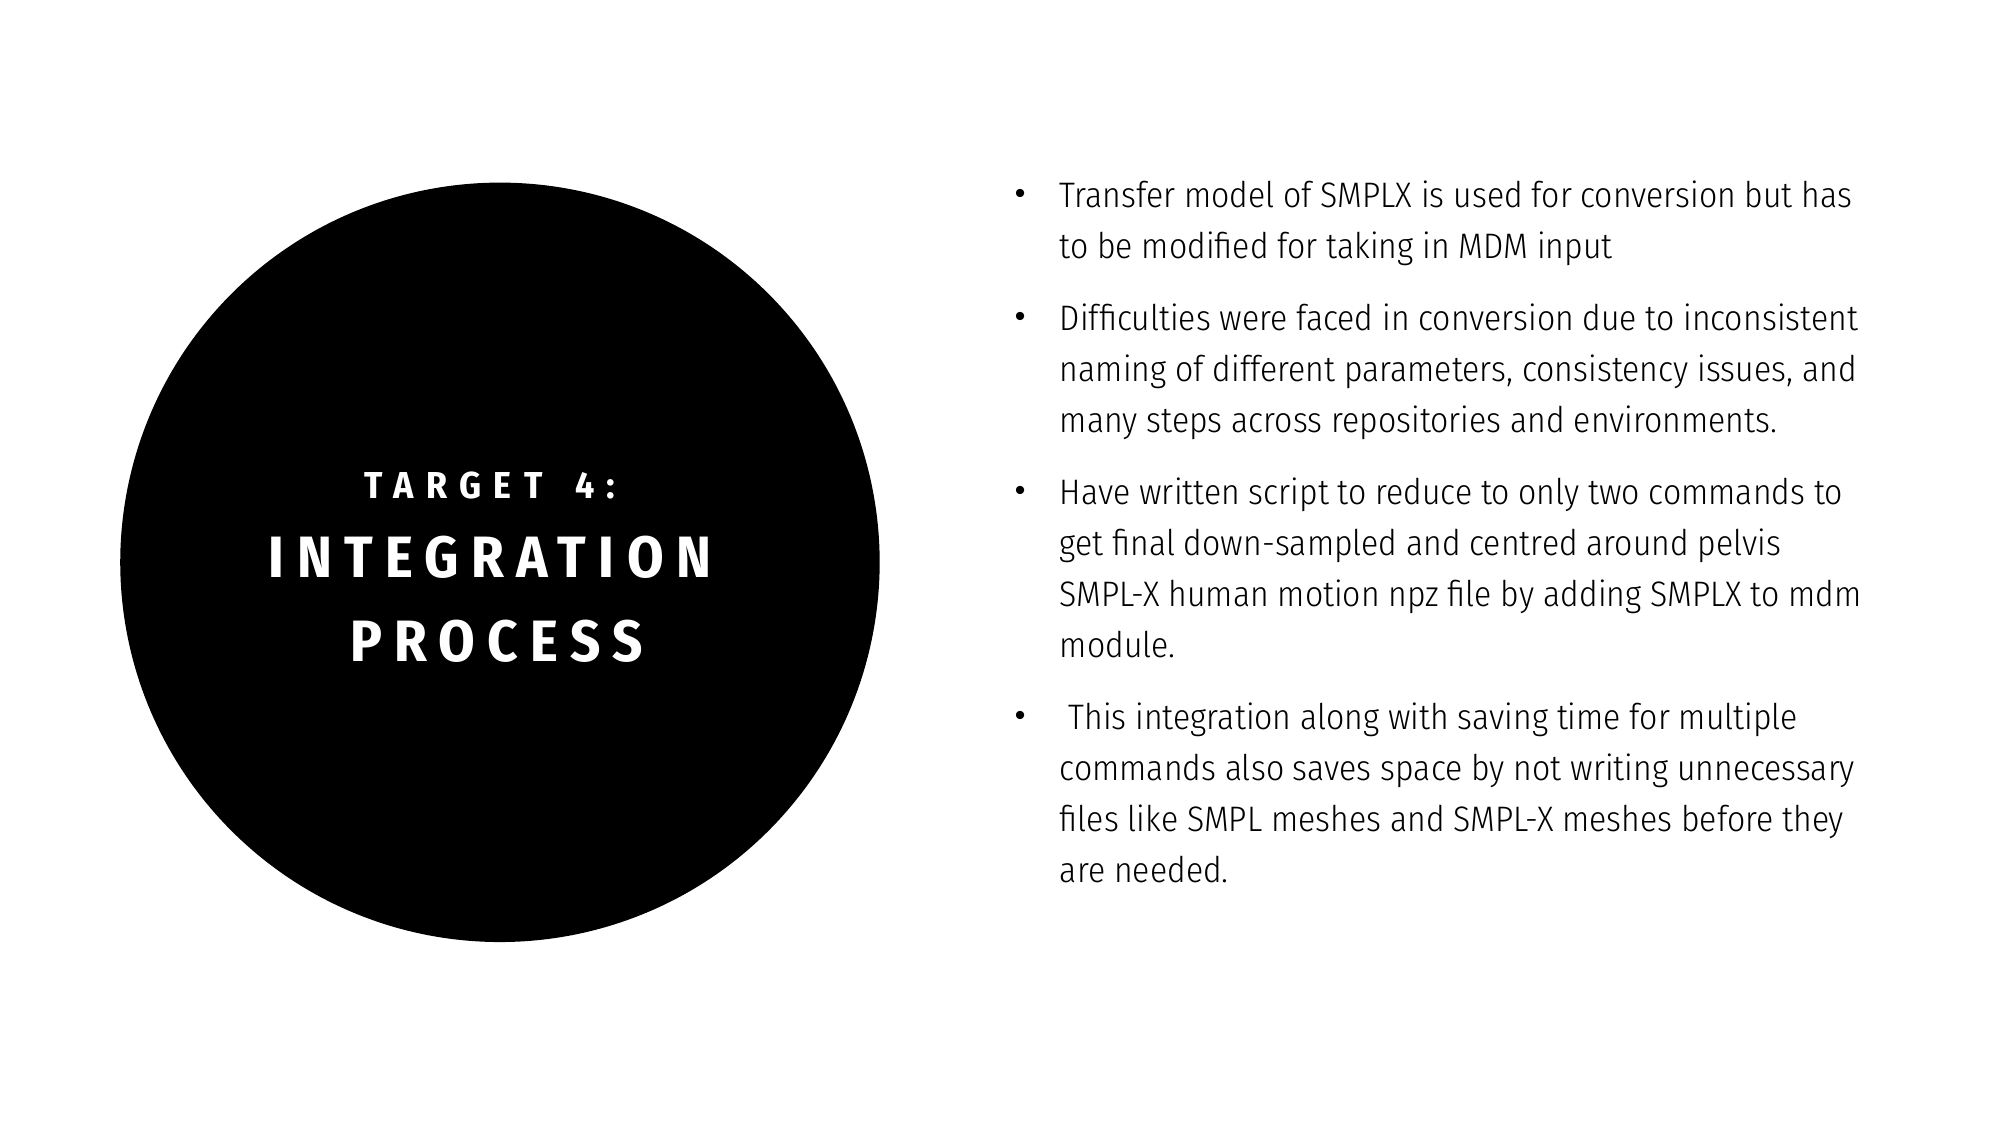

Transfer model of SMPLX is used for conversion but has to be modified for taking in MDM input
Difficulties were faced in conversion due to inconsistent naming of different parameters, consistency issues, and many steps across repositories and environments.
Have written script to reduce to only two commands to get final down-sampled and centred around pelvis SMPL-X human motion npz file by adding SMPLX to mdm module.
 This integration along with saving time for multiple commands also saves space by not writing unnecessary files like SMPL meshes and SMPL-X meshes before they are needed.

# TARGET 4: INTEGRATION PROCESS